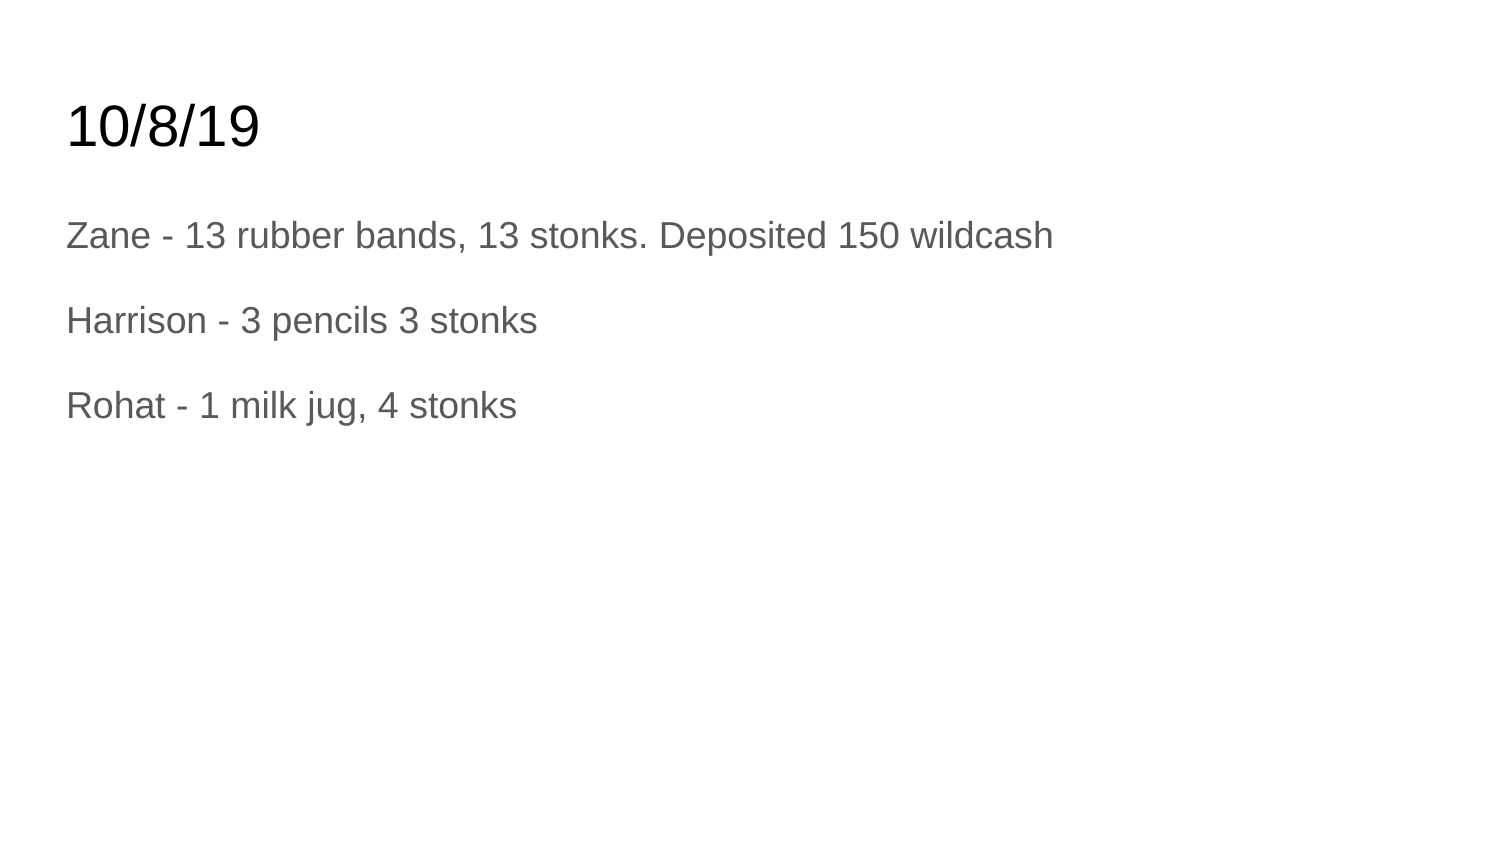

# 10/8/19

Zane - 13 rubber bands, 13 stonks. Deposited 150 wildcash
Harrison - 3 pencils 3 stonks
Rohat - 1 milk jug, 4 stonks